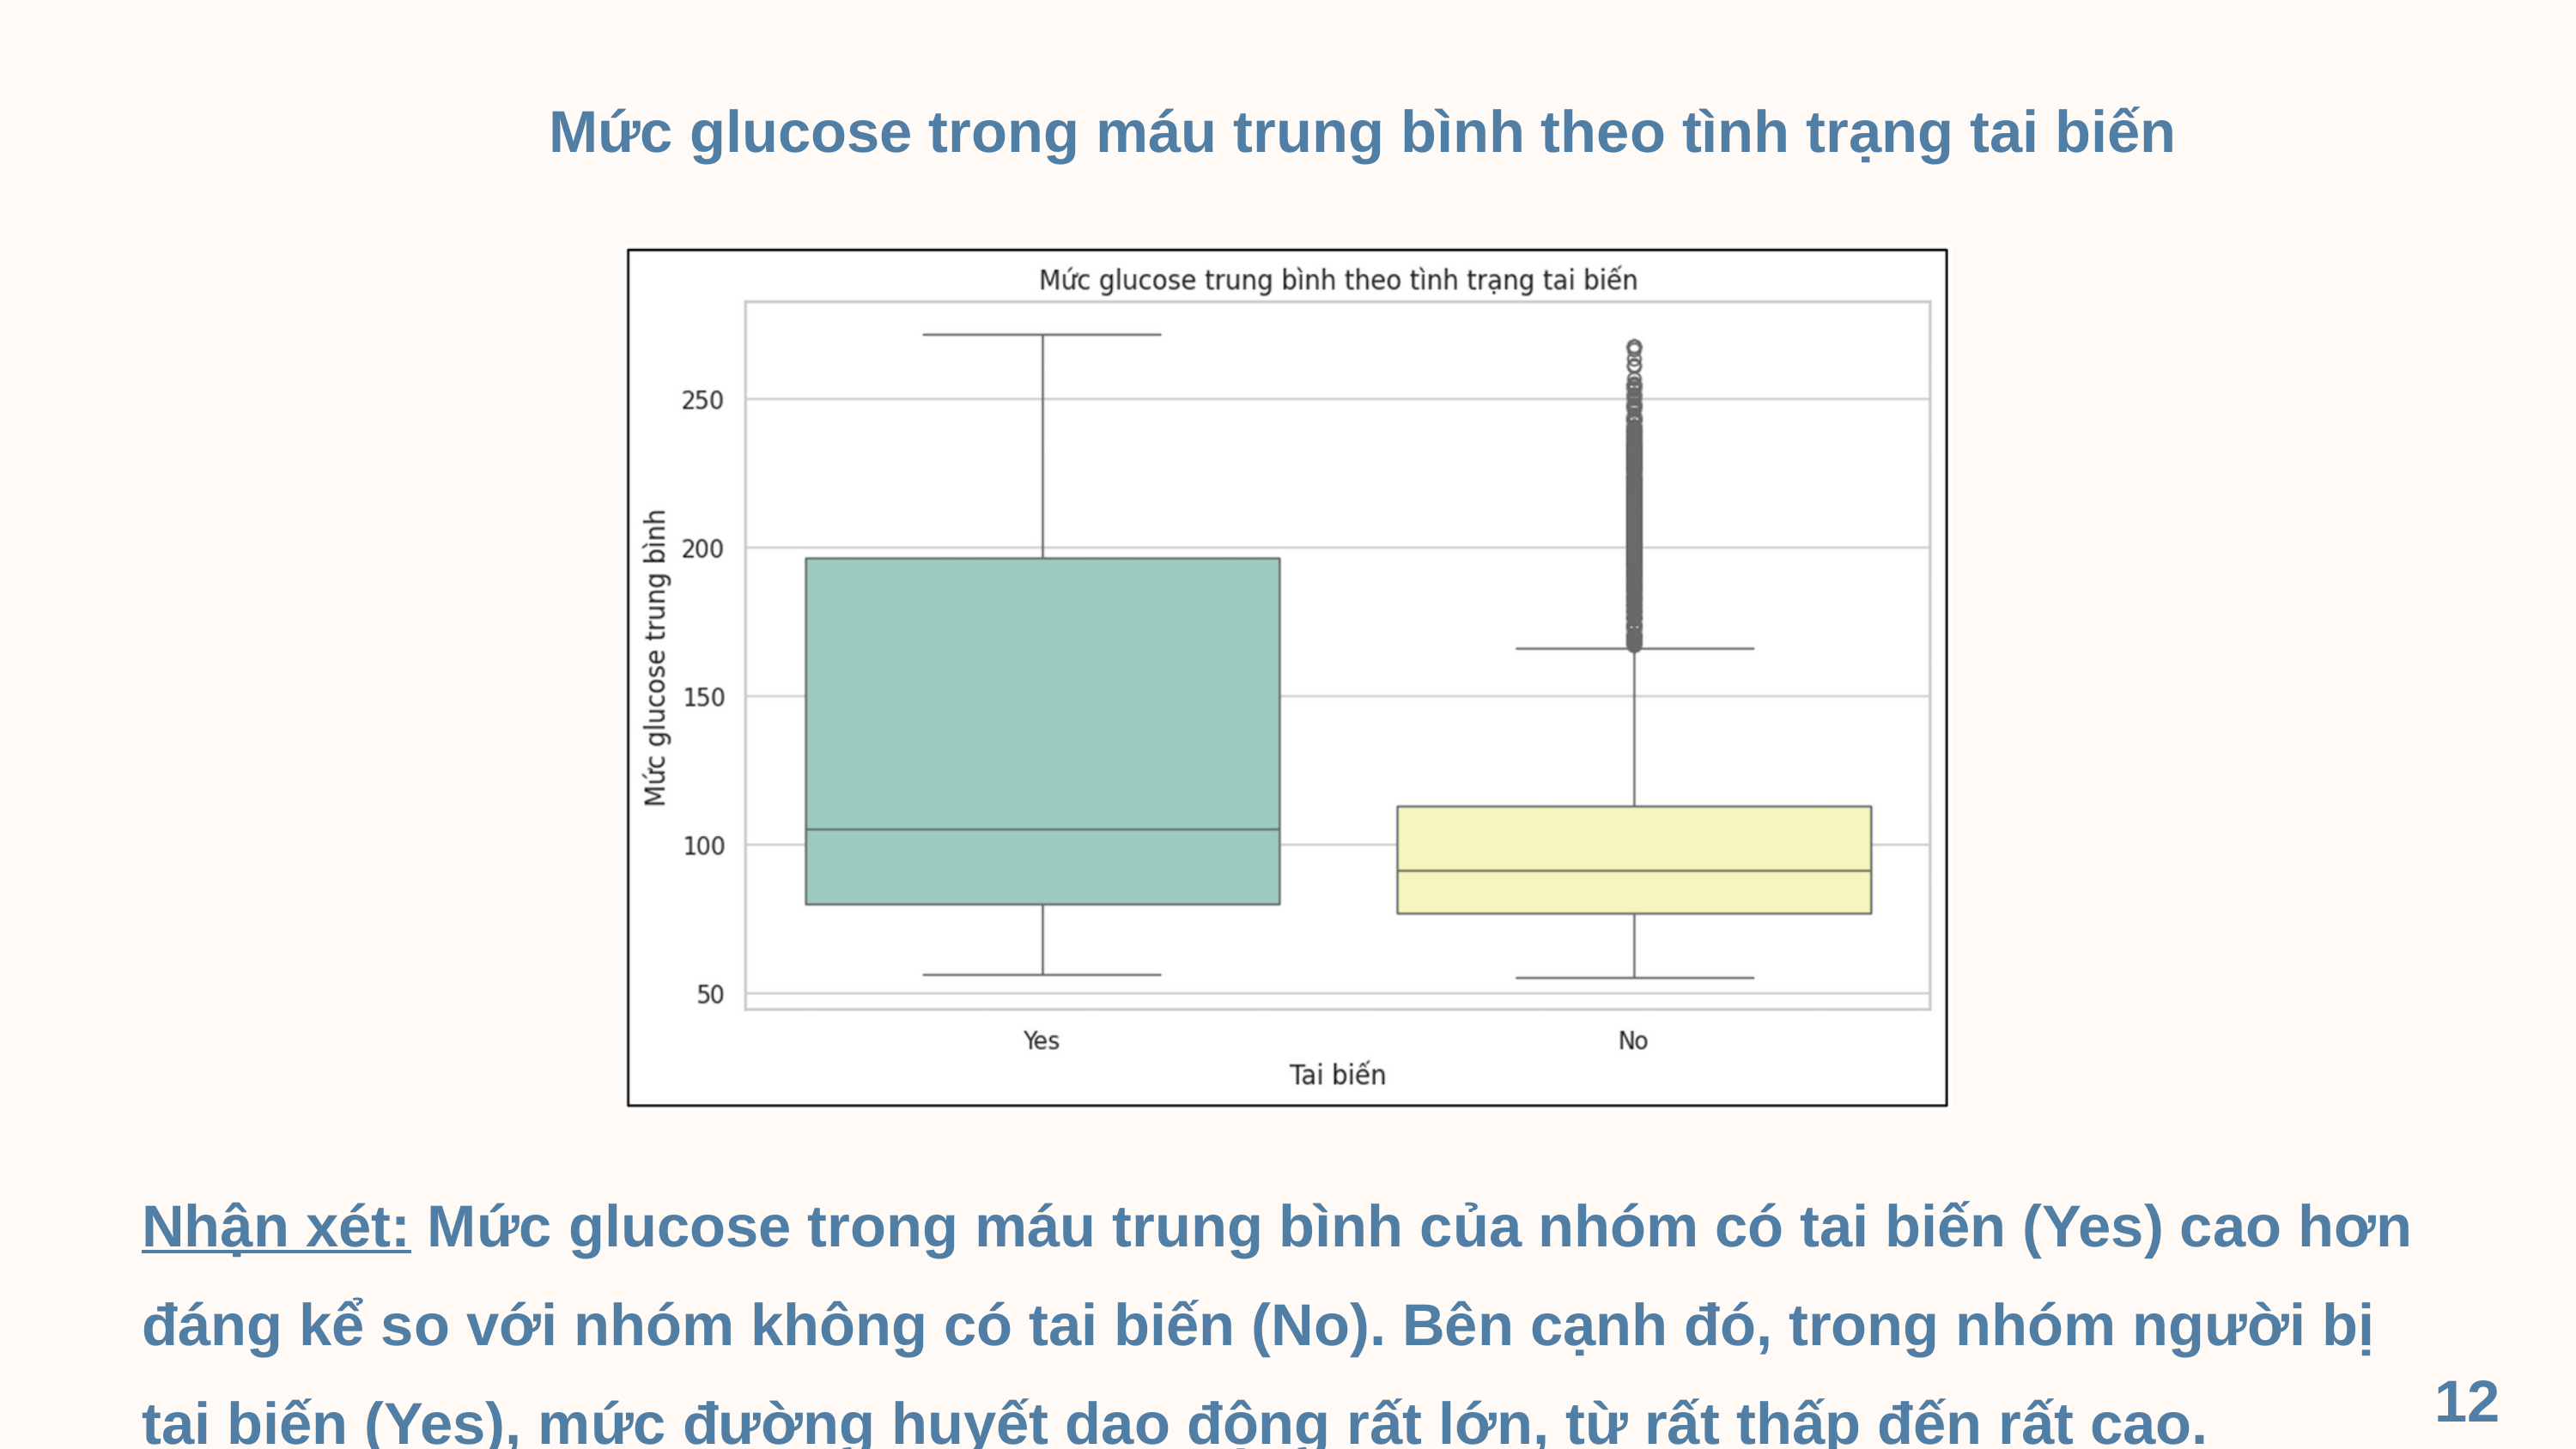

Mức glucose trong máu trung bình theo tình trạng tai biến

Nhận xét: Mức glucose trong máu trung bình của nhóm có tai biến (Yes) cao hơn đáng kể so với nhóm không có tai biến (No). Bên cạnh đó, trong nhóm người bị tai biến (Yes), mức đường huyết dao động rất lớn, từ rất thấp đến rất cao.
12